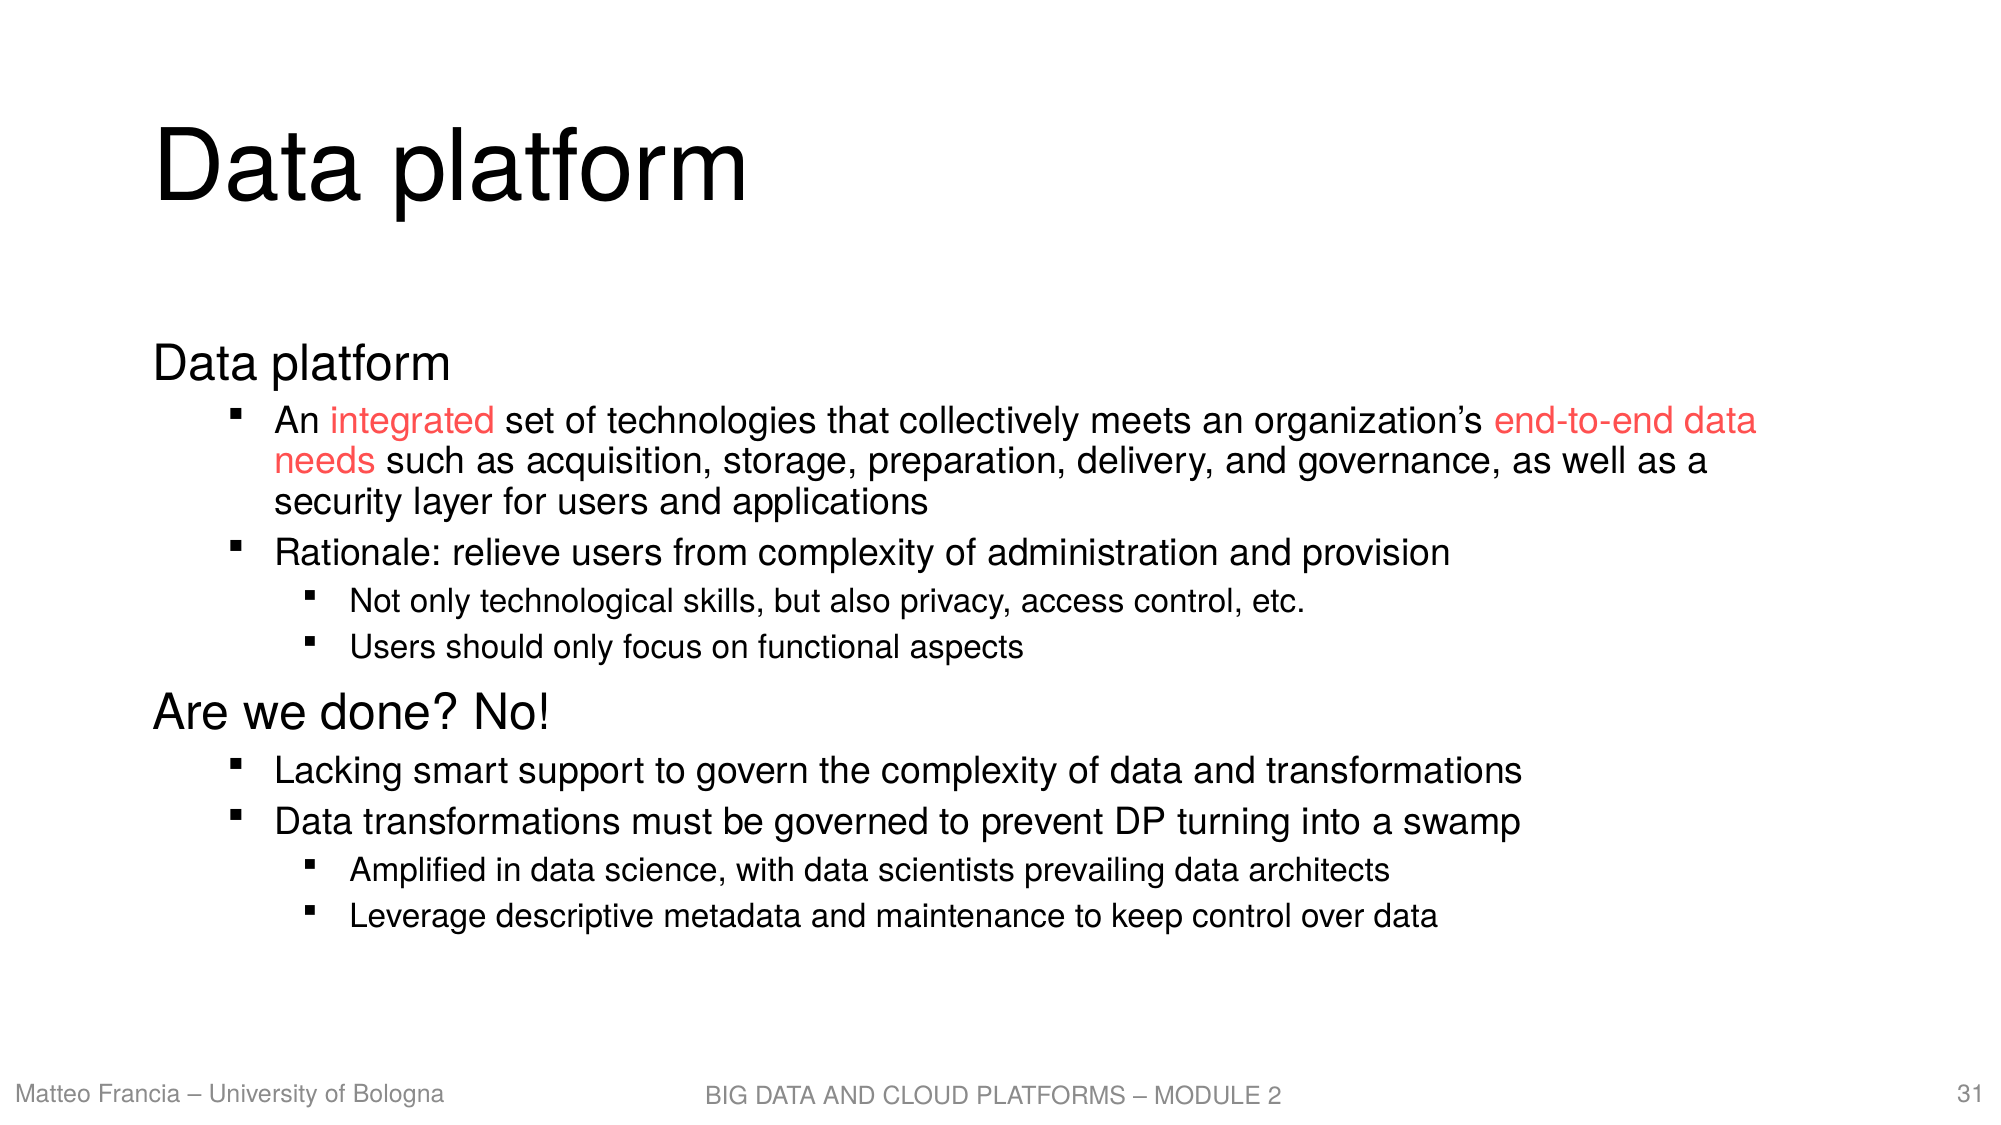

# Data platform
Data platform
An integrated set of technologies that collectively meets an organization’s end-to-end data needs such as acquisition, storage, preparation, delivery, and governance, as well as a security layer for users and applications
Rationale: relieve users from complexity of administration and provision
Not only technological skills, but also privacy, access control, etc.
Users should only focus on functional aspects
Are we done? No!
Lacking smart support to govern the complexity of data and transformations
Data transformations must be governed to prevent DP turning into a swamp
Amplified in data science, with data scientists prevailing data architects
Leverage descriptive metadata and maintenance to keep control over data
31
Matteo Francia – University of Bologna